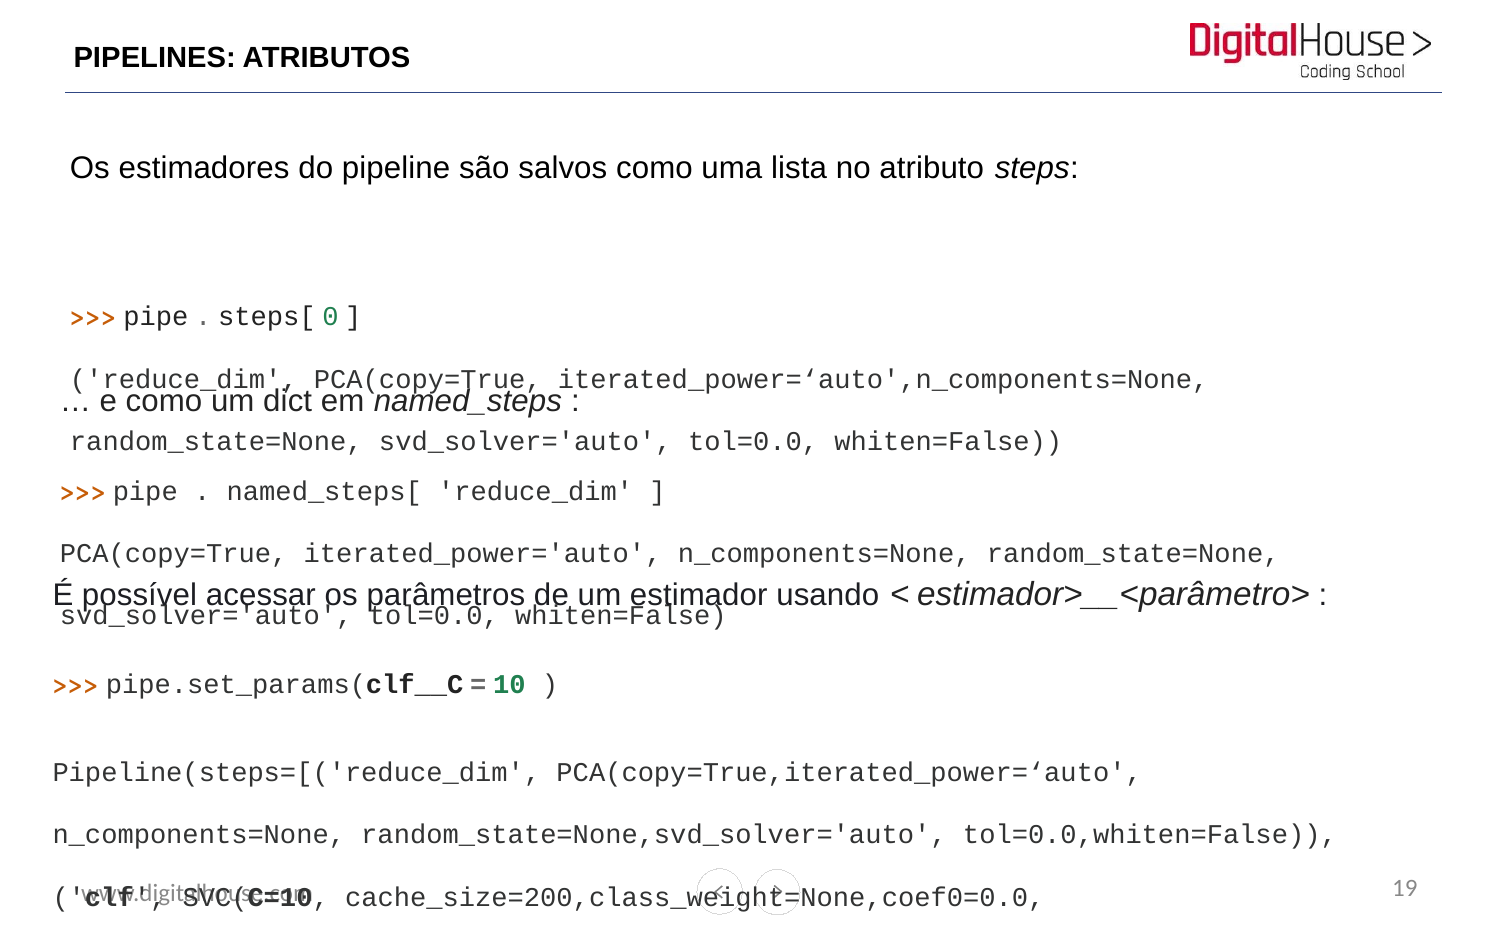

# PIPELINES: ATRIBUTOS
Os estimadores do pipeline são salvos como uma lista no atributo steps:
>>> pipe . steps[ 0 ]
('reduce_dim', PCA(copy=True, iterated_power=‘auto',n_components=None, random_state=None, svd_solver='auto', tol=0.0, whiten=False))
… e como um dict em named_steps :
>>> pipe . named_steps[ 'reduce_dim' ]
PCA(copy=True, iterated_power='auto', n_components=None, random_state=None, svd_solver='auto', tol=0.0, whiten=False)
É possível acessar os parâmetros de um estimador usando < estimador>__<parâmetro> :
>>> pipe.set_params(clf__C = 10 )
Pipeline(steps=[('reduce_dim', PCA(copy=True,iterated_power=‘auto', n_components=None, random_state=None,svd_solver='auto', tol=0.0,whiten=False)), ('clf', SVC(C=10, cache_size=200,class_weight=None,coef0=0.0, decision_function_shape=None, degree=3,gamma='auto',kernel='rbf', max_iter=-1, probability=False,random_state=None,shrinking=True, tol=0.001, verbose=False))])
19